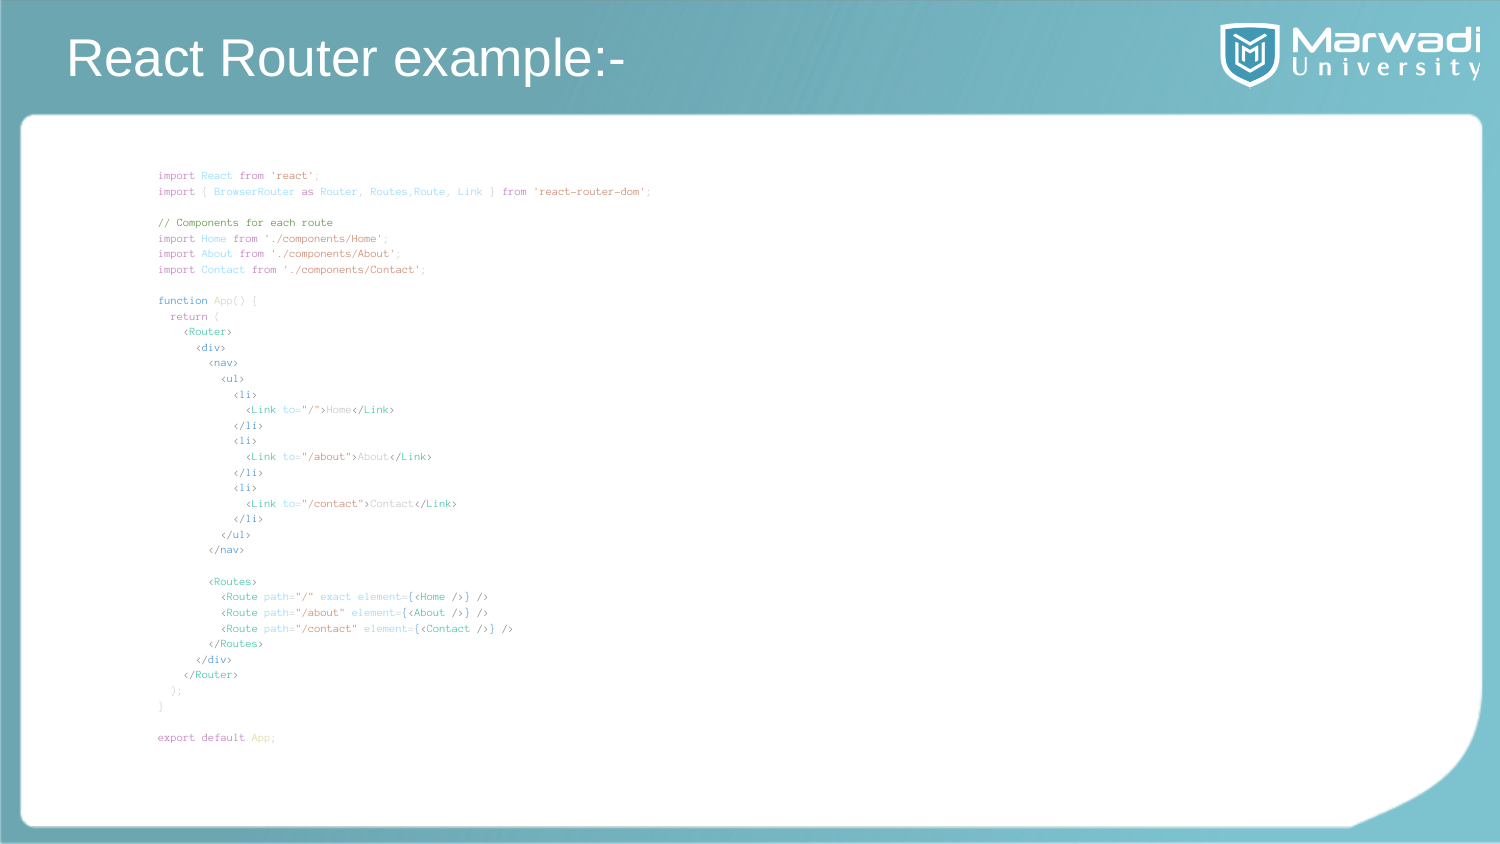

# React Router example:-
import React from 'react';
import { BrowserRouter as Router, Routes,Route, Link } from 'react-router-dom';
// Components for each route
import Home from './components/Home';
import About from './components/About';
import Contact from './components/Contact';
function App() {
  return (
    <Router>
      <div>
        <nav>
          <ul>
            <li>
              <Link to="/">Home</Link>
            </li>
            <li>
              <Link to="/about">About</Link>
            </li>
            <li>
              <Link to="/contact">Contact</Link>
            </li>
          </ul>
        </nav>
        <Routes>
          <Route path="/" exact element={<Home />} />
          <Route path="/about" element={<About />} />
          <Route path="/contact" element={<Contact />} />
        </Routes>
      </div>
    </Router>
  );
}
export default App;